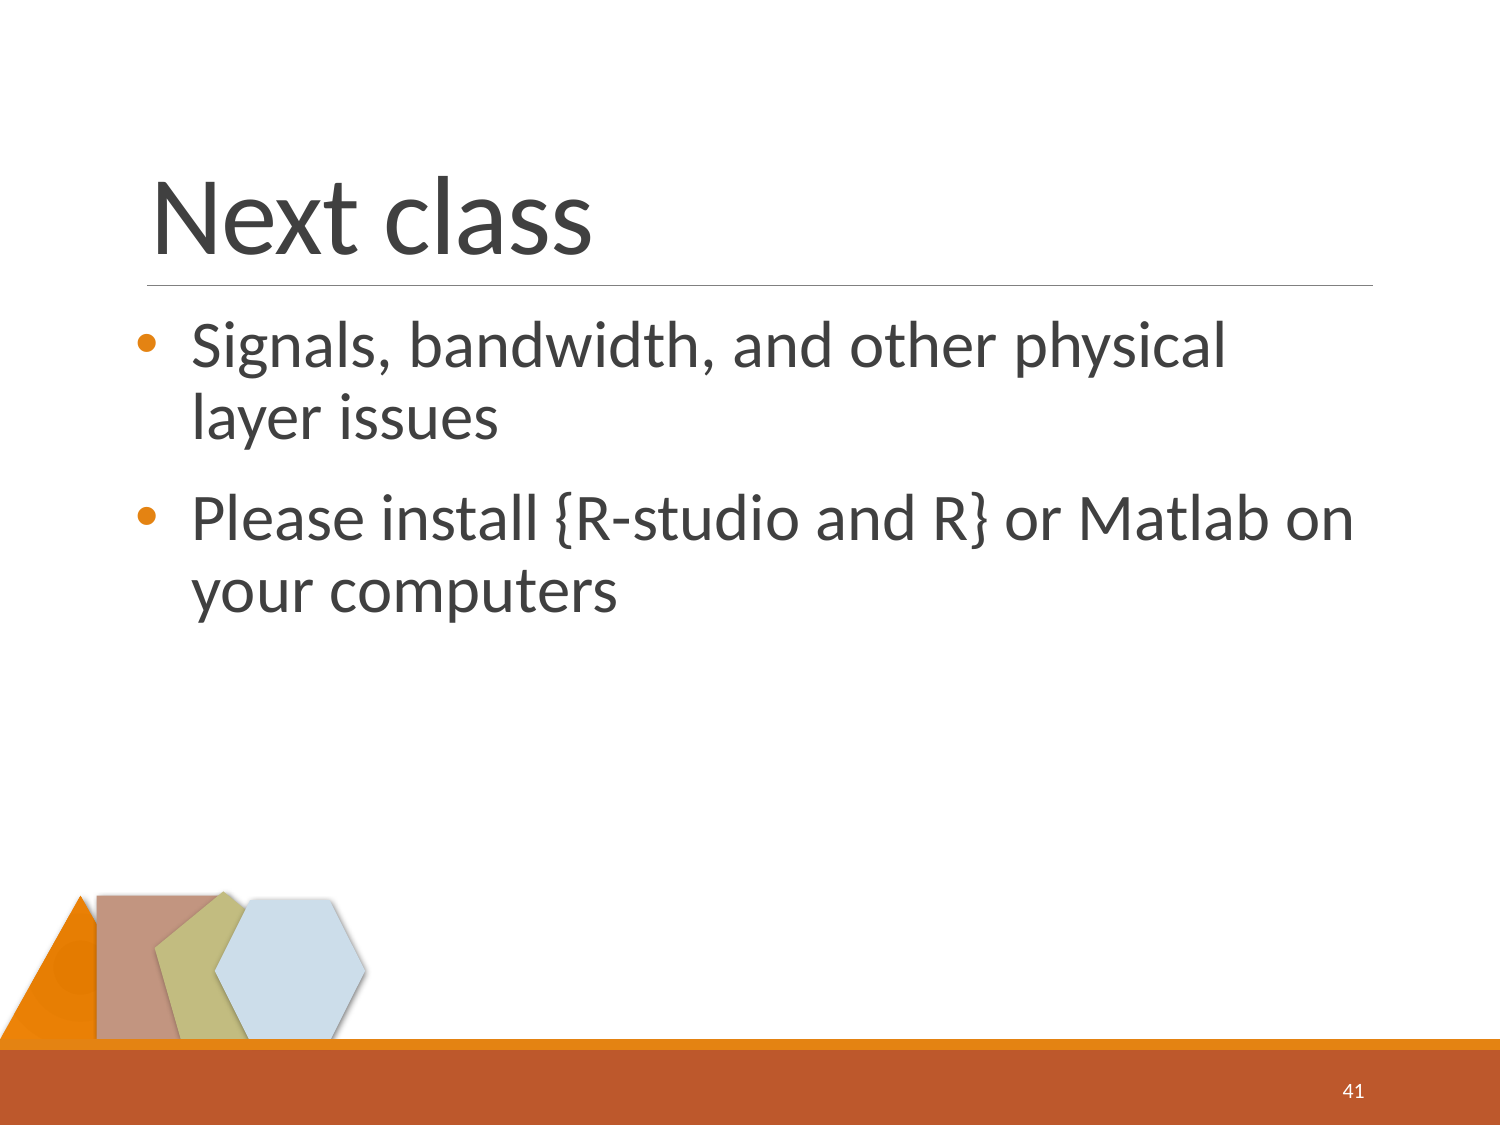

# Next class
Signals, bandwidth, and other physical layer issues
Please install {R-studio and R} or Matlab on your computers
41